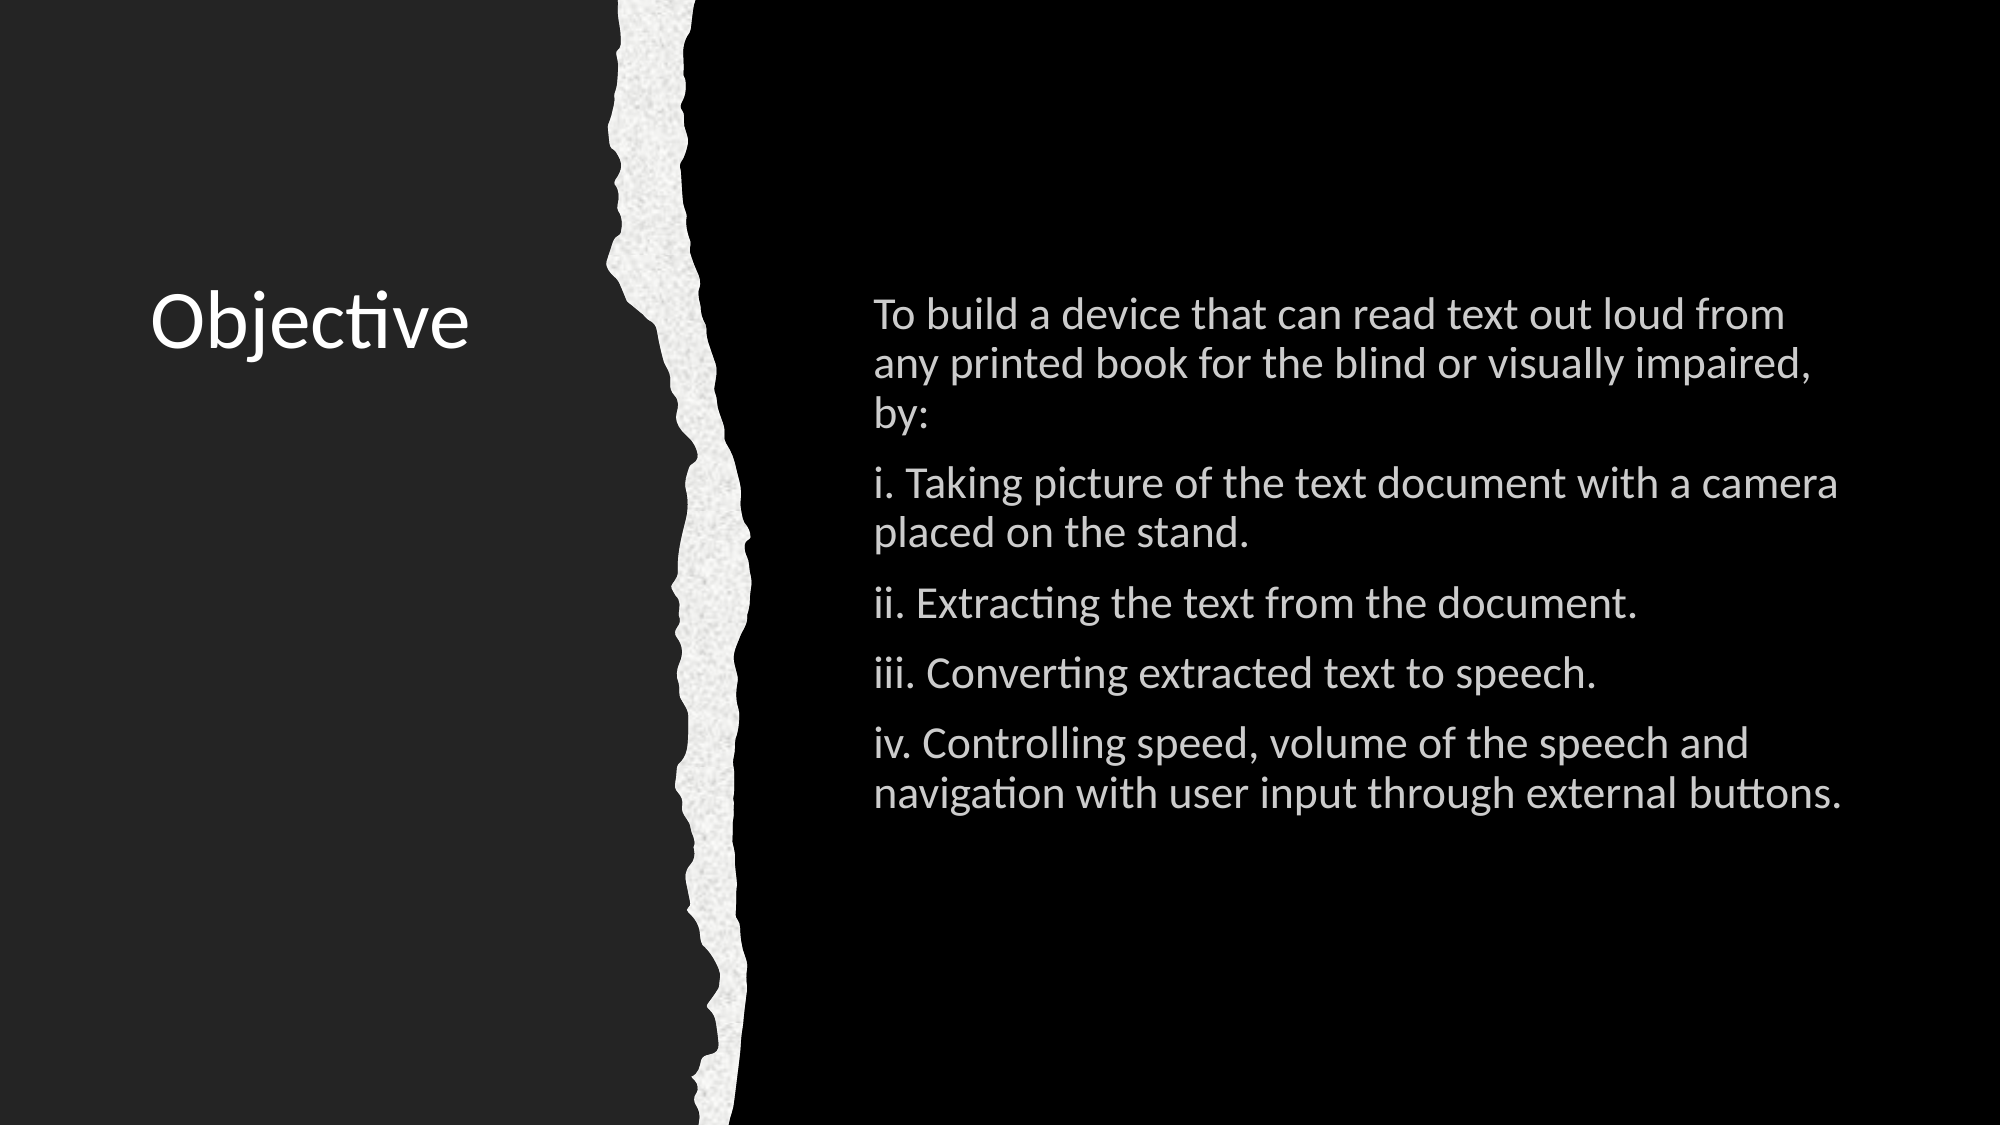

# Objective
To build a device that can read text out loud from any printed book for the blind or visually impaired, by:
i. Taking picture of the text document with a camera placed on the stand.
ii. Extracting the text from the document.
iii. Converting extracted text to speech.
iv. Controlling speed, volume of the speech and navigation with user input through external buttons.